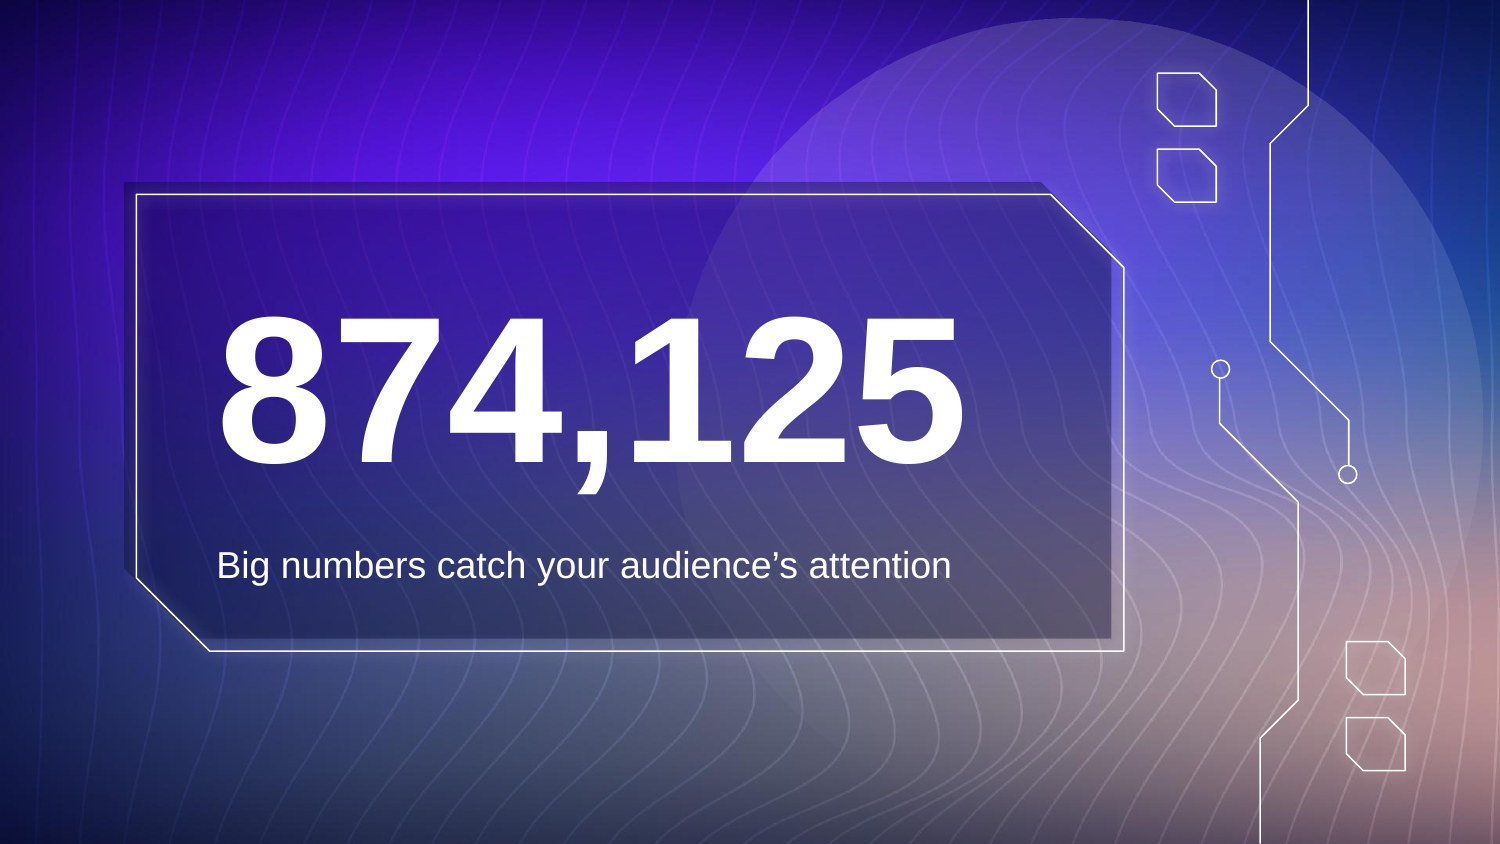

# 874,125
Big numbers catch your audience’s attention